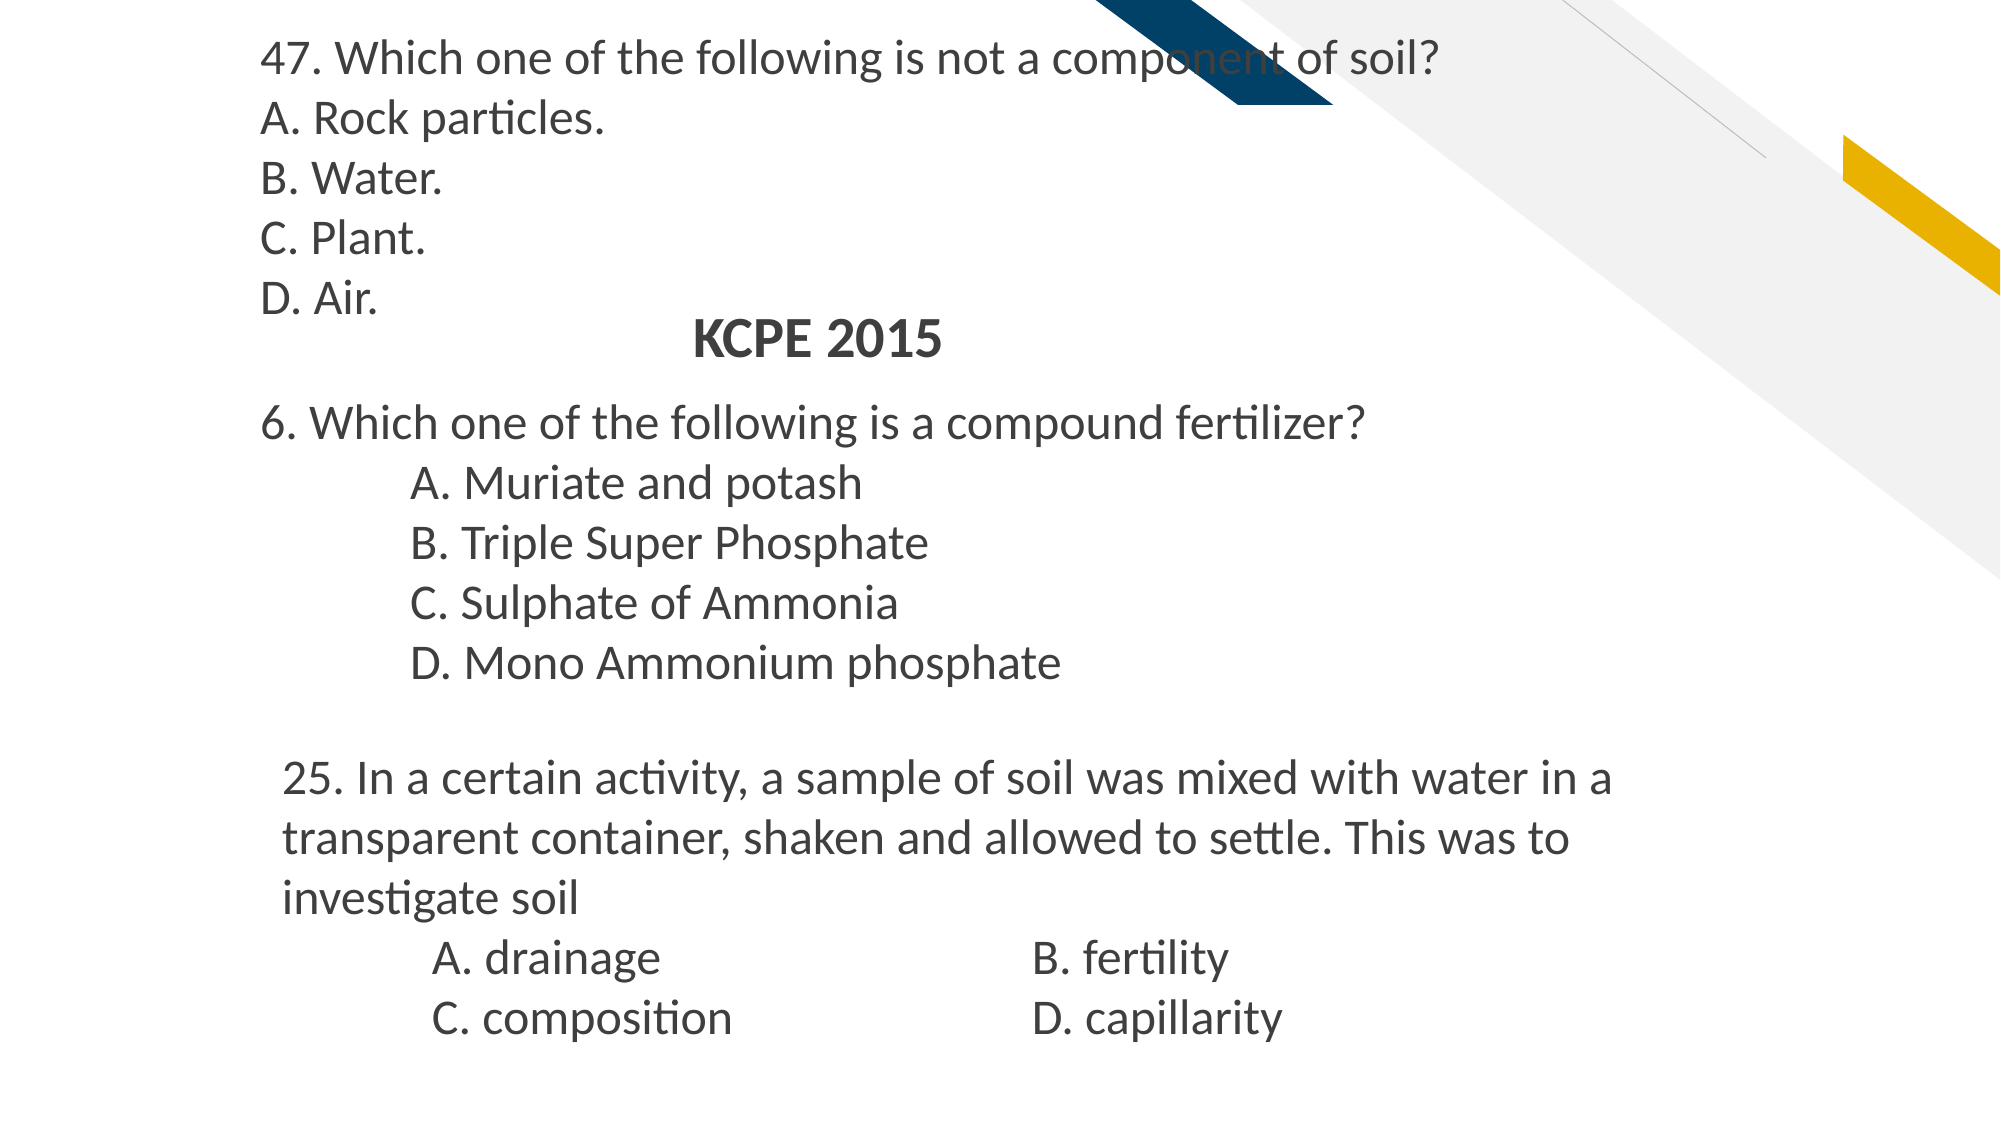

47. Which one of the following is not a component of soil?
A. Rock particles.
B. Water.
C. Plant.
D. Air.
KCPE 2015
6. Which one of the following is a compound fertilizer?
	A. Muriate and potash
	B. Triple Super Phosphate
	C. Sulphate of Ammonia
	D. Mono Ammonium phosphate
25. In a certain activity, a sample of soil was mixed with water in a transparent container, shaken and allowed to settle. This was to investigate soil
	A. drainage			B. fertility
	C. composition		D. capillarity